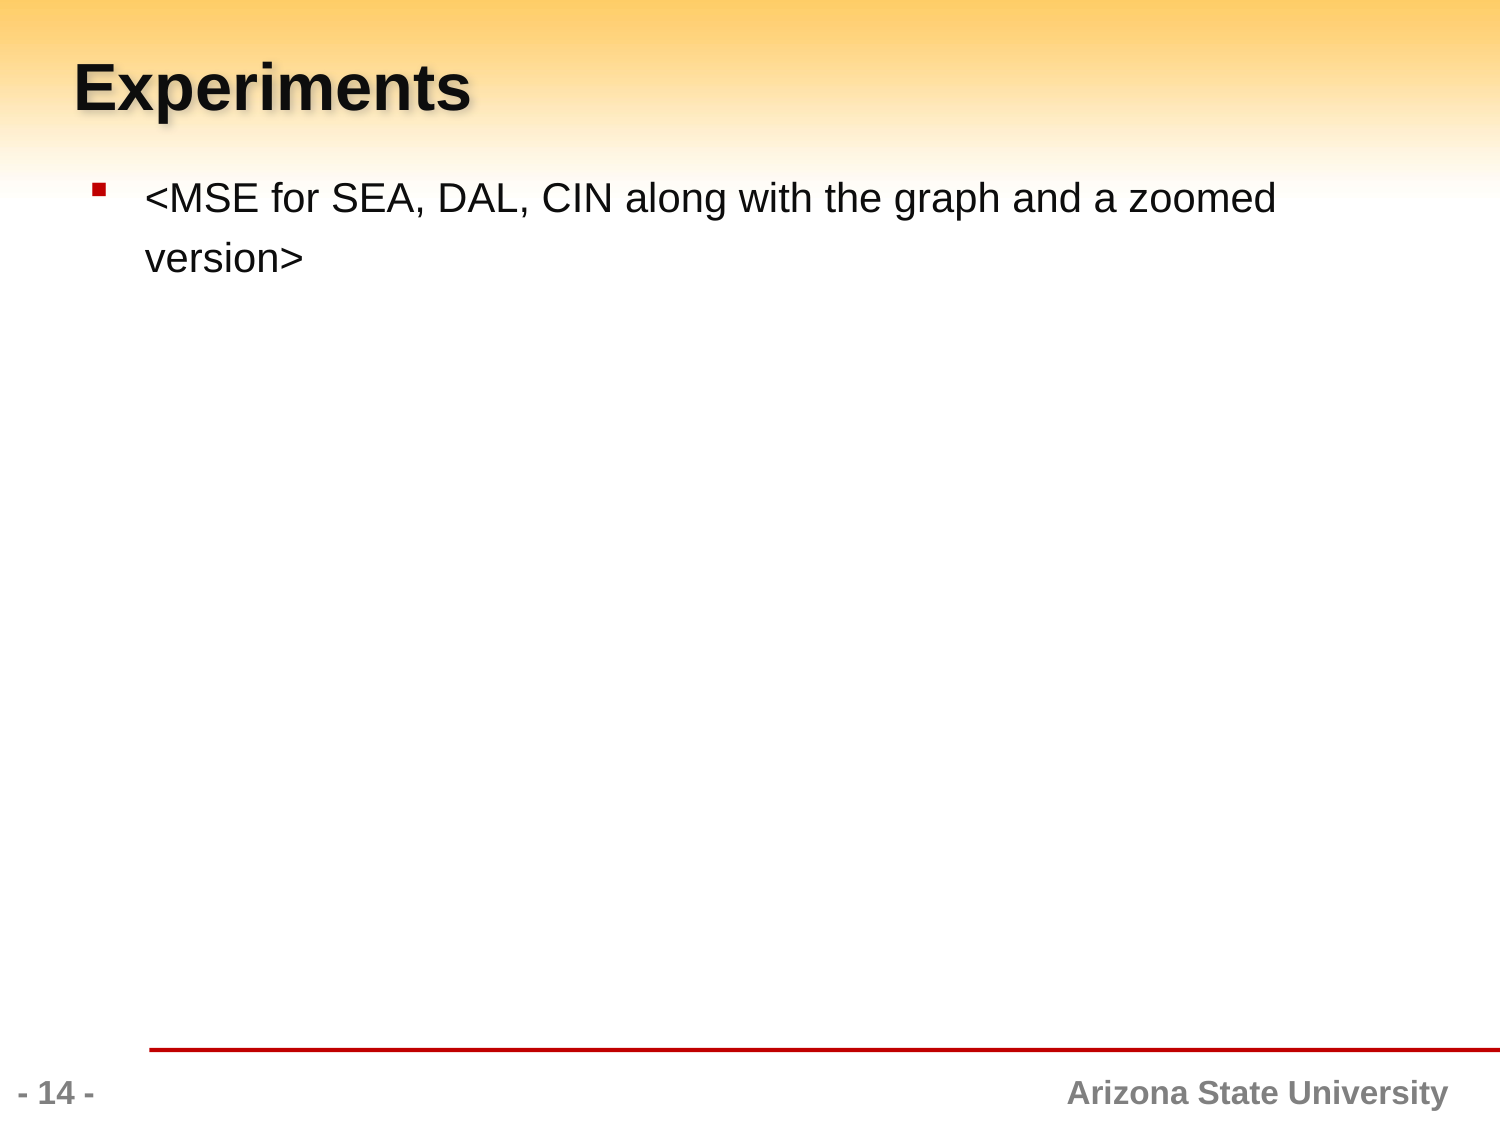

# Experiments
<MSE for SEA, DAL, CIN along with the graph and a zoomed version>
- 14 -